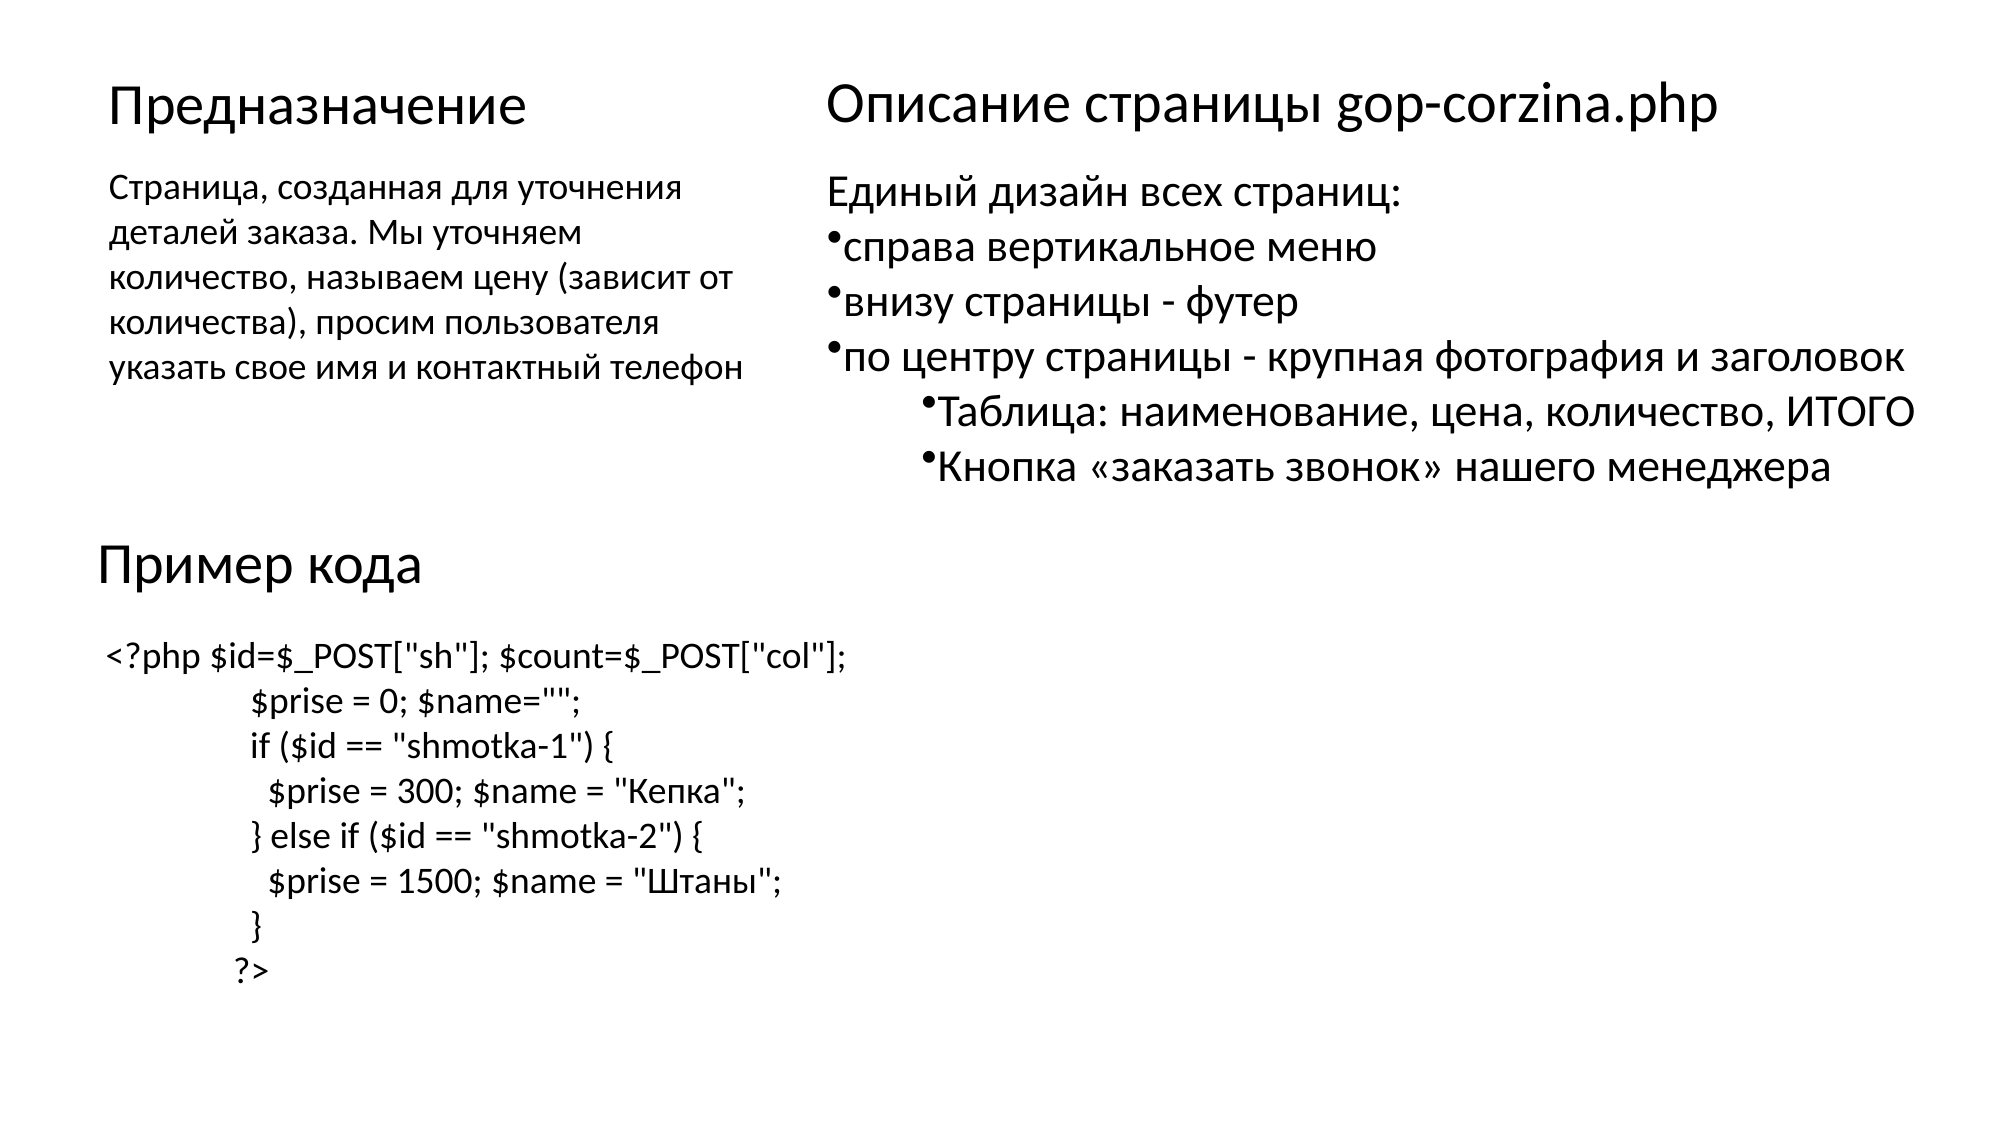

Описание страницы gop-corzina.php
Предназначение
Единый дизайн всех страниц:
справа вертикальное меню
внизу страницы - футер
по центру страницы - крупная фотография и заголовок
Таблица: наименование, цена, количество, ИТОГО
Кнопка «заказать звонок» нашего менеджера

Страница, созданная для уточнения деталей заказа. Мы уточняем количество, называем цену (зависит от количества), просим пользователя указать свое имя и контактный телефон
Пример кода
 <?php $id=$_POST["sh"]; $count=$_POST["col"];
                  $prise = 0; $name="";
                  if ($id == "shmotka-1") {
                    $prise = 300; $name = "Кепка";
                  } else if ($id == "shmotka-2") {
                    $prise = 1500; $name = "Штаны";
                  }
                ?>